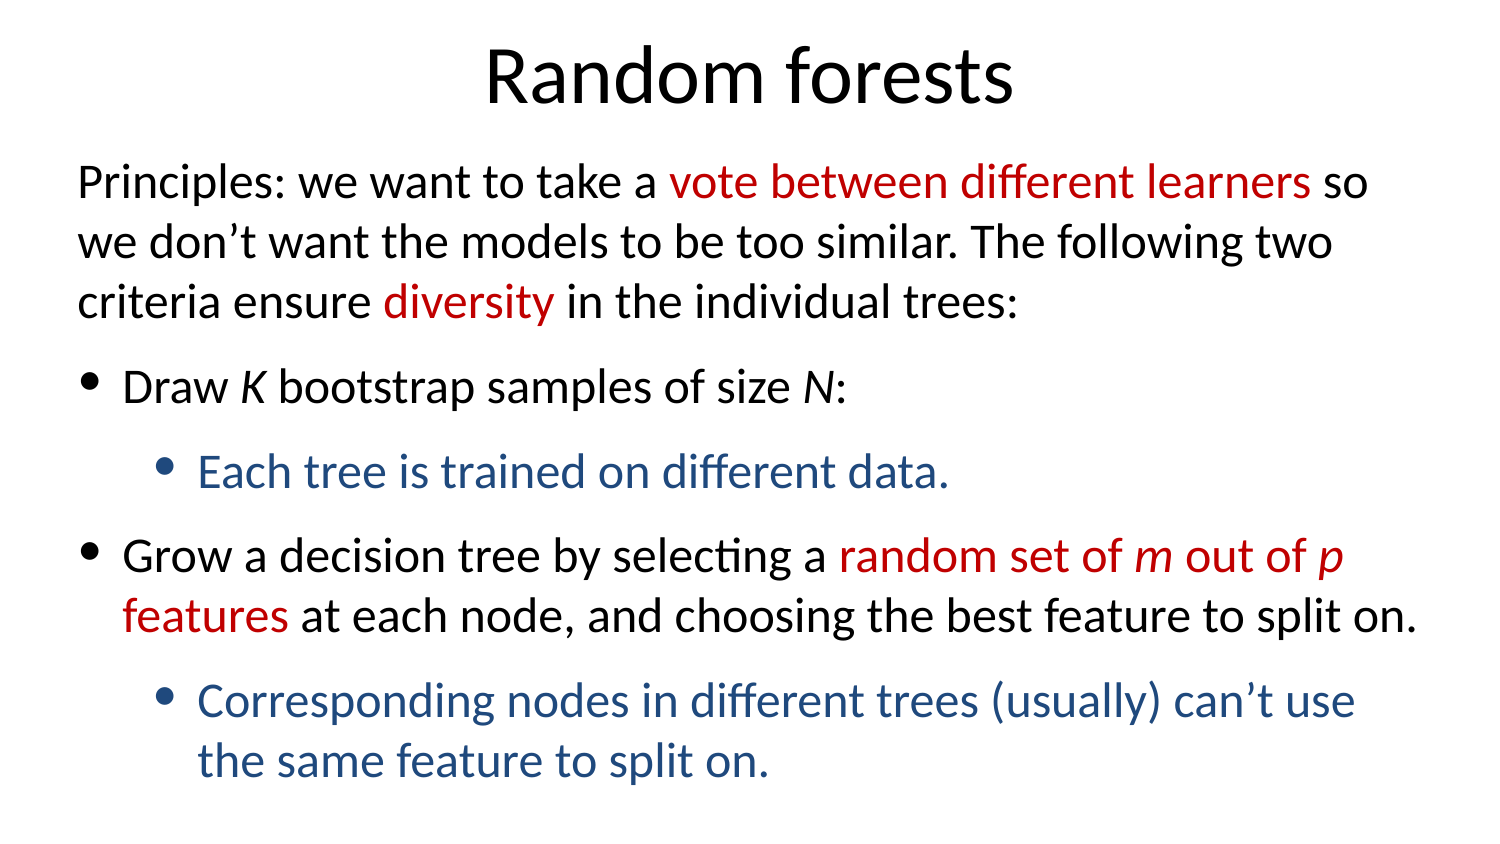

# Random forests
Principles: we want to take a vote between different learners so we don’t want the models to be too similar. The following two criteria ensure diversity in the individual trees:
Draw K bootstrap samples of size N:
Each tree is trained on different data.
Grow a decision tree by selecting a random set of m out of p features at each node, and choosing the best feature to split on.
Corresponding nodes in different trees (usually) can’t use the same feature to split on.